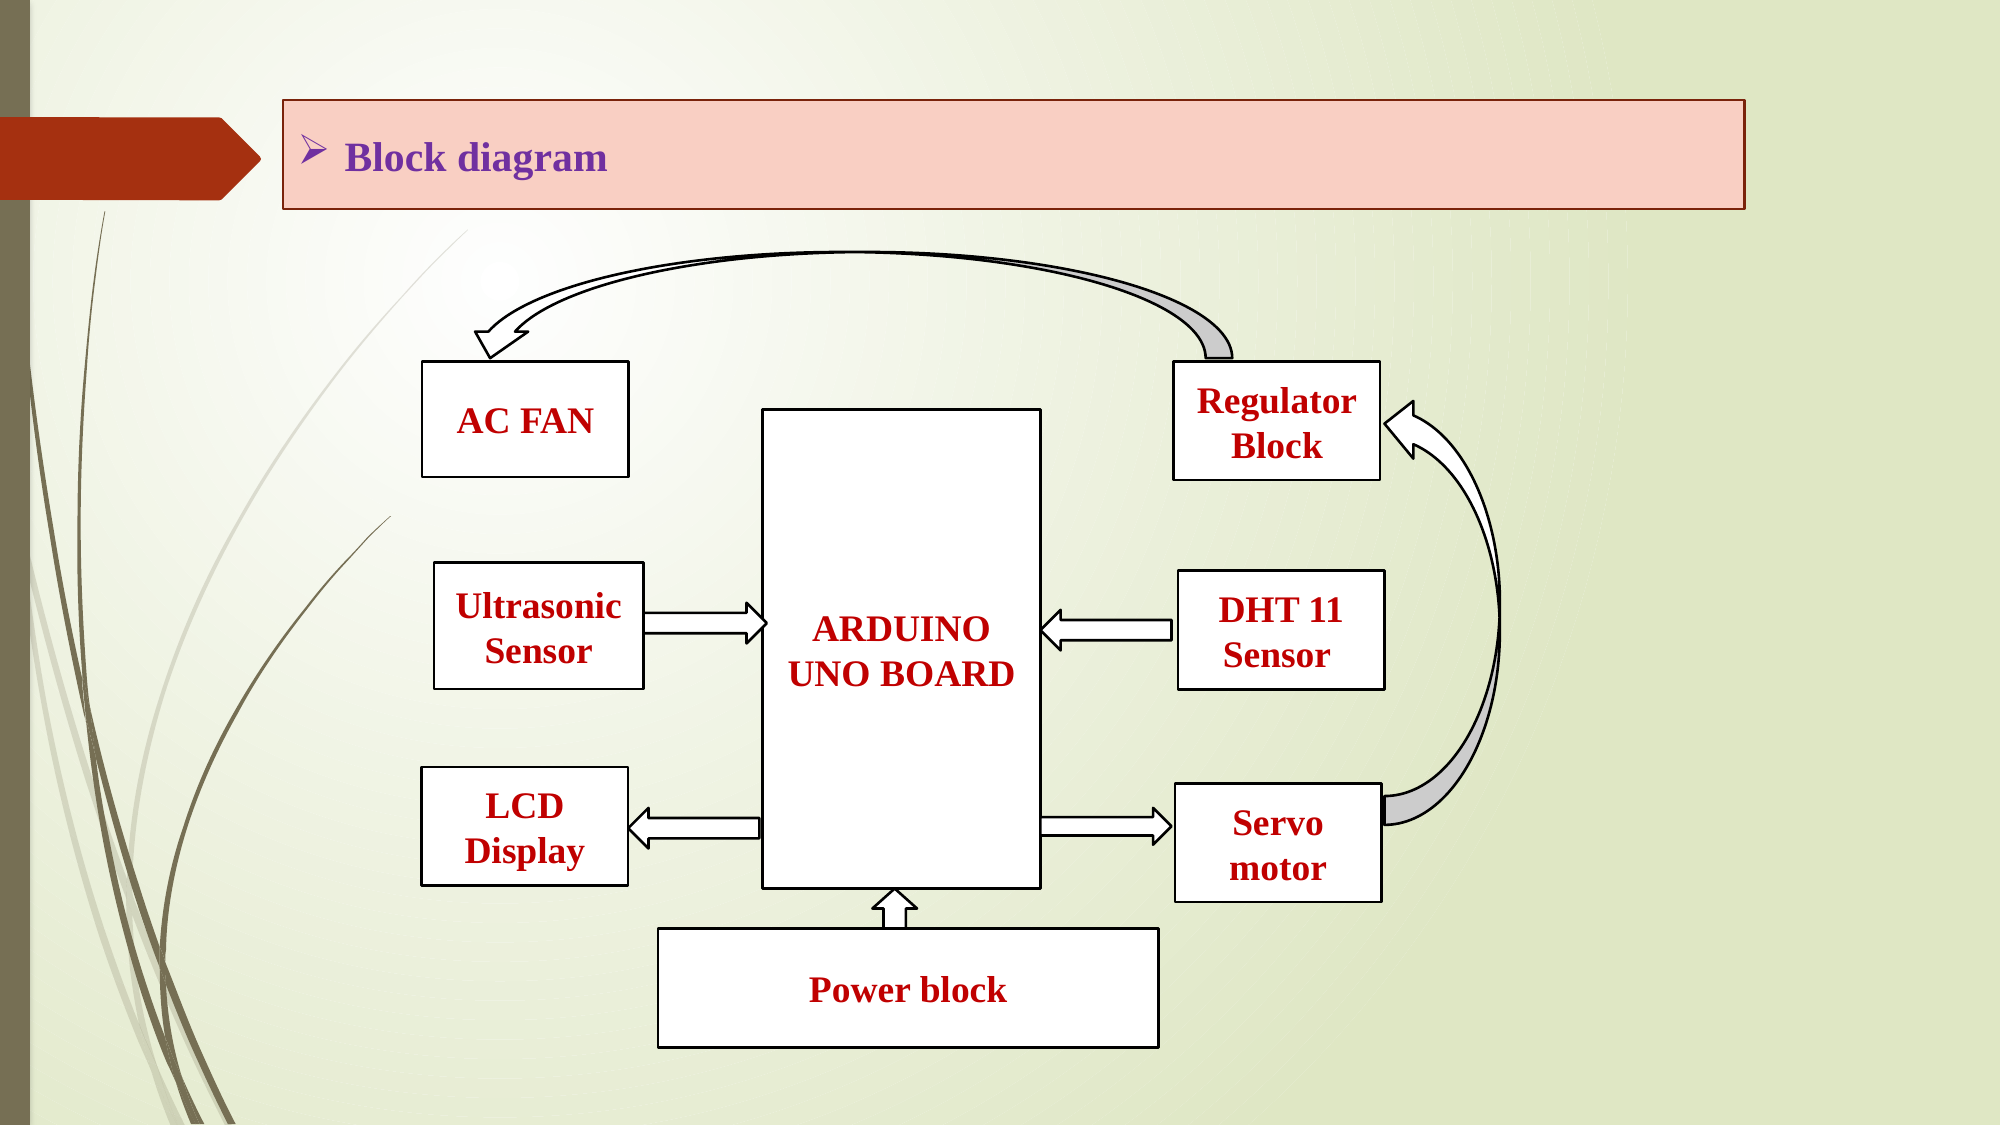

Block diagram

Regulator Block
AC FAN

ARDUINO UNO BOARD
Ultrasonic Sensor
DHT 11
Sensor

LCD Display
Servo motor

Power block